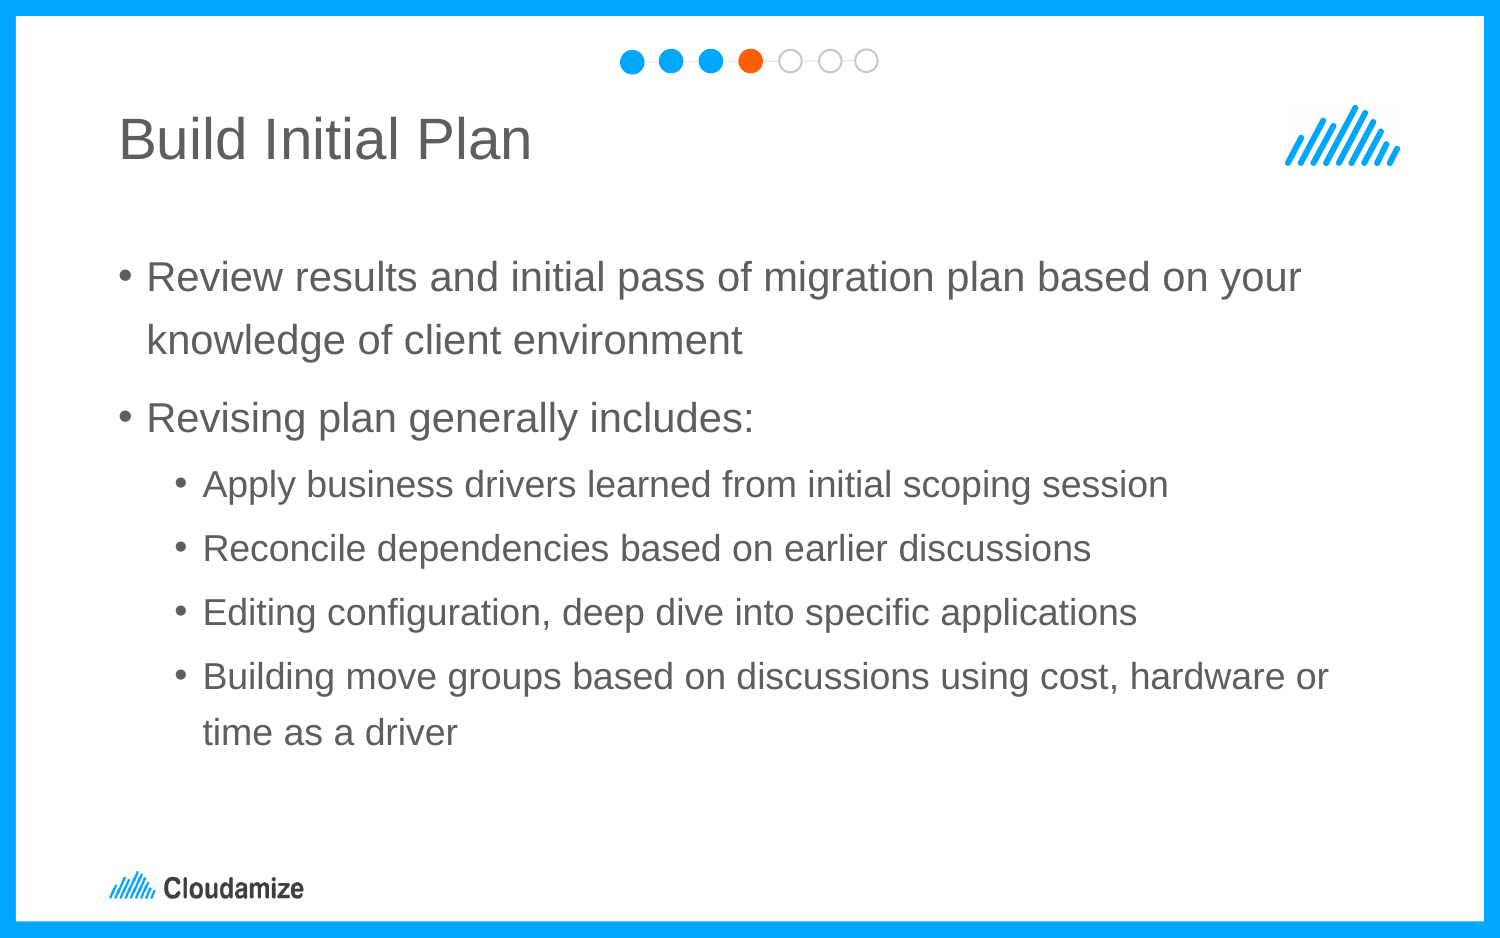

# Build Initial Plan
Review results and initial pass of migration plan based on your knowledge of client environment
Revising plan generally includes:
Apply business drivers learned from initial scoping session
Reconcile dependencies based on earlier discussions
Editing configuration, deep dive into specific applications
Building move groups based on discussions using cost, hardware or time as a driver